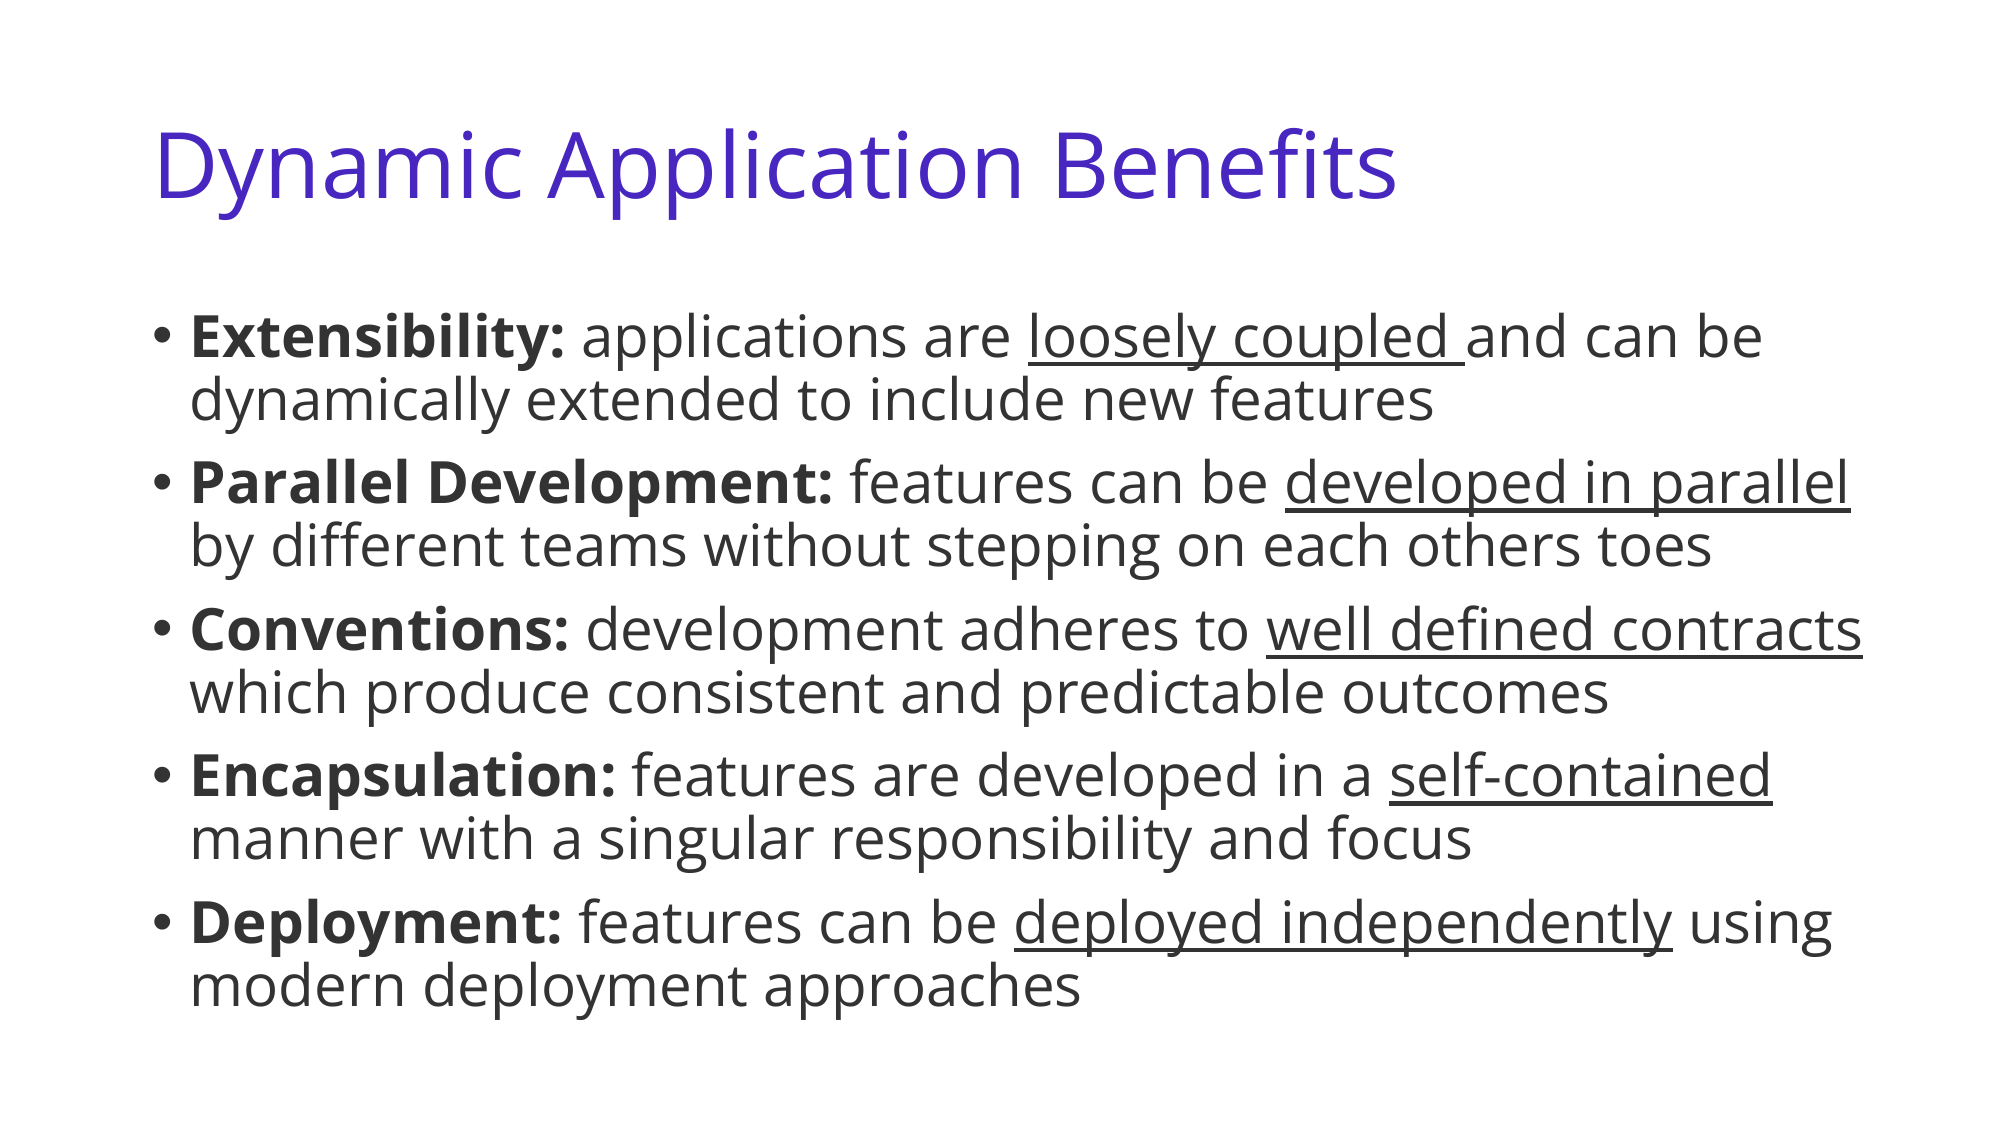

# Dynamic Application Benefits
Extensibility: applications are loosely coupled and can be dynamically extended to include new features
Parallel Development: features can be developed in parallel by different teams without stepping on each others toes
Conventions: development adheres to well defined contracts which produce consistent and predictable outcomes
Encapsulation: features are developed in a self-contained manner with a singular responsibility and focus
Deployment: features can be deployed independently using modern deployment approaches